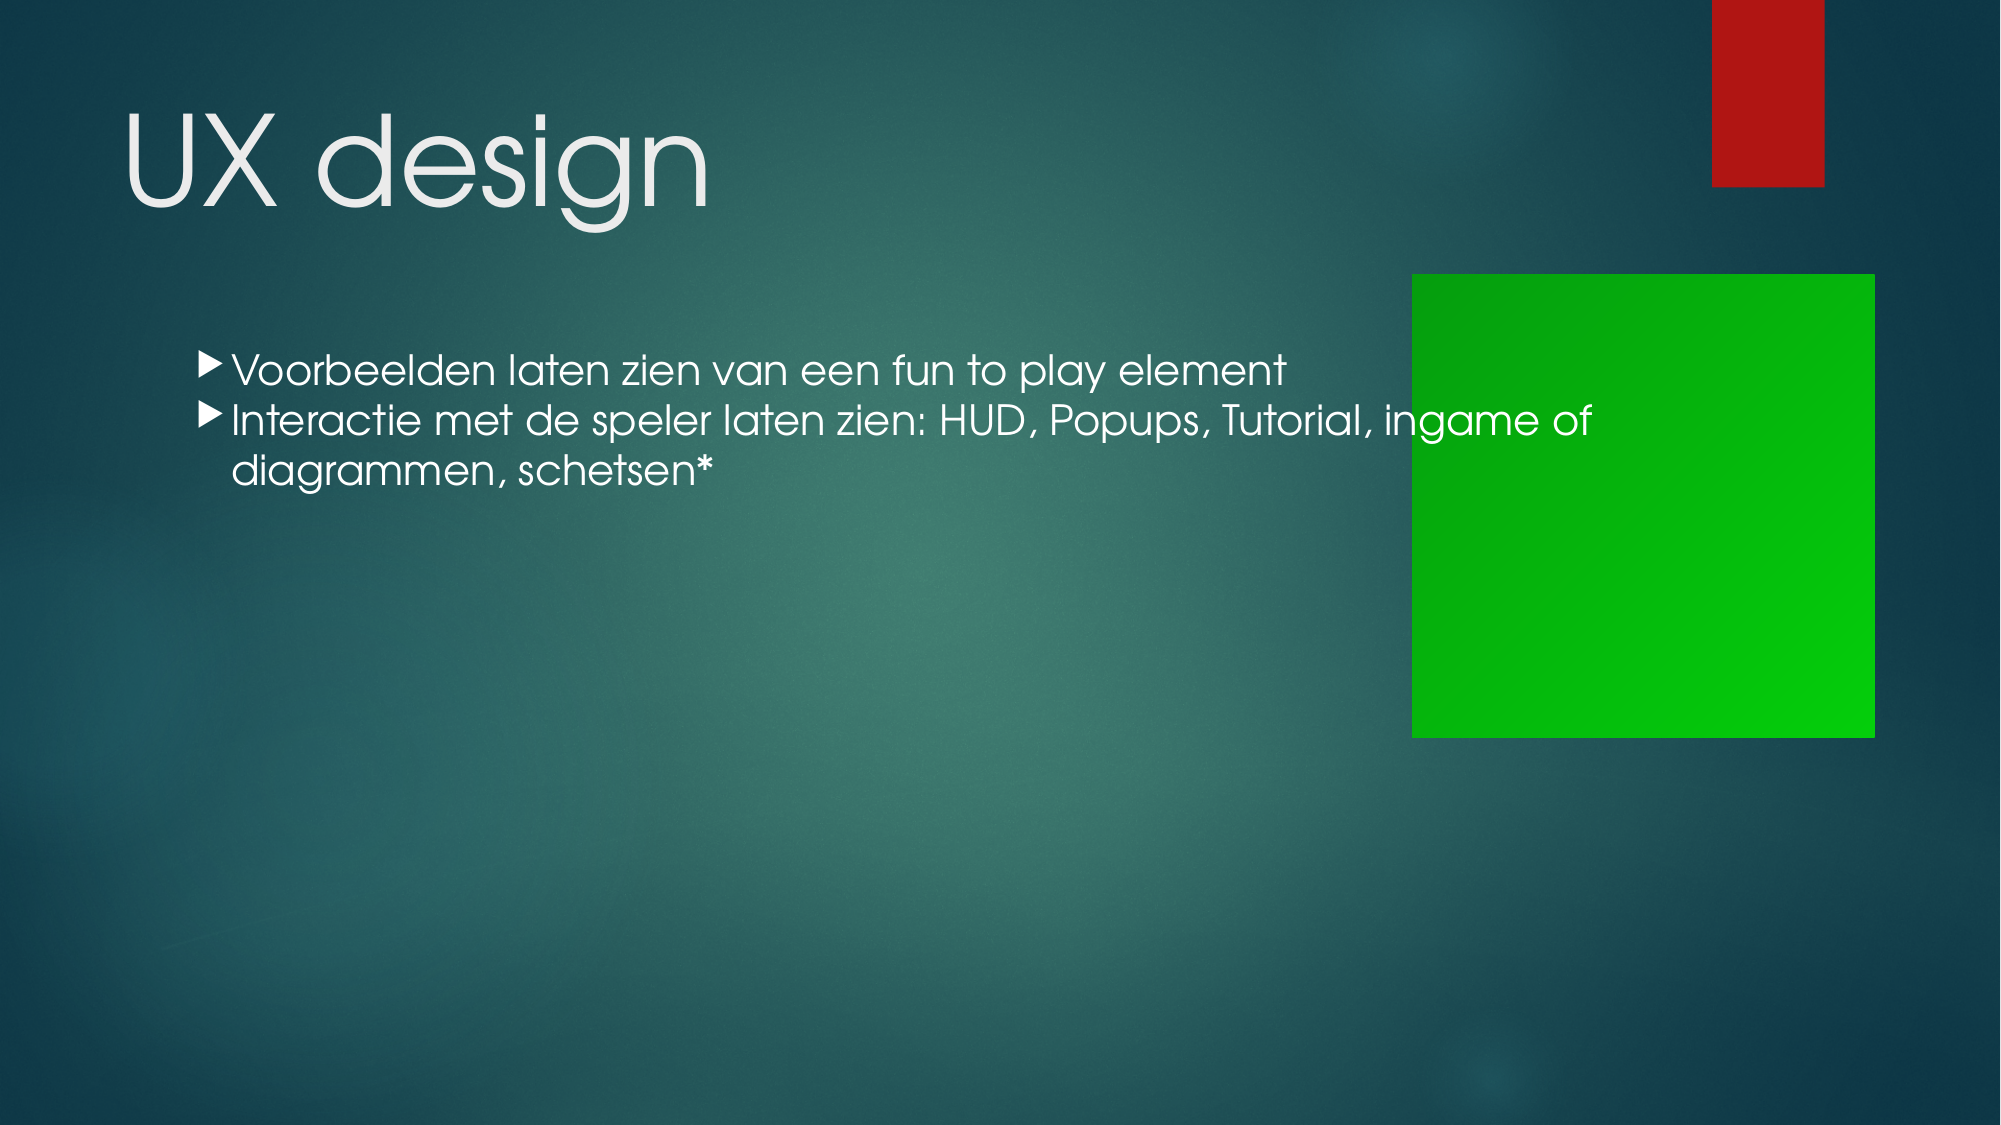

UX design
Voorbeelden laten zien van een fun to play element
Interactie met de speler laten zien: HUD, Popups, Tutorial, ingame of diagrammen, schetsen*